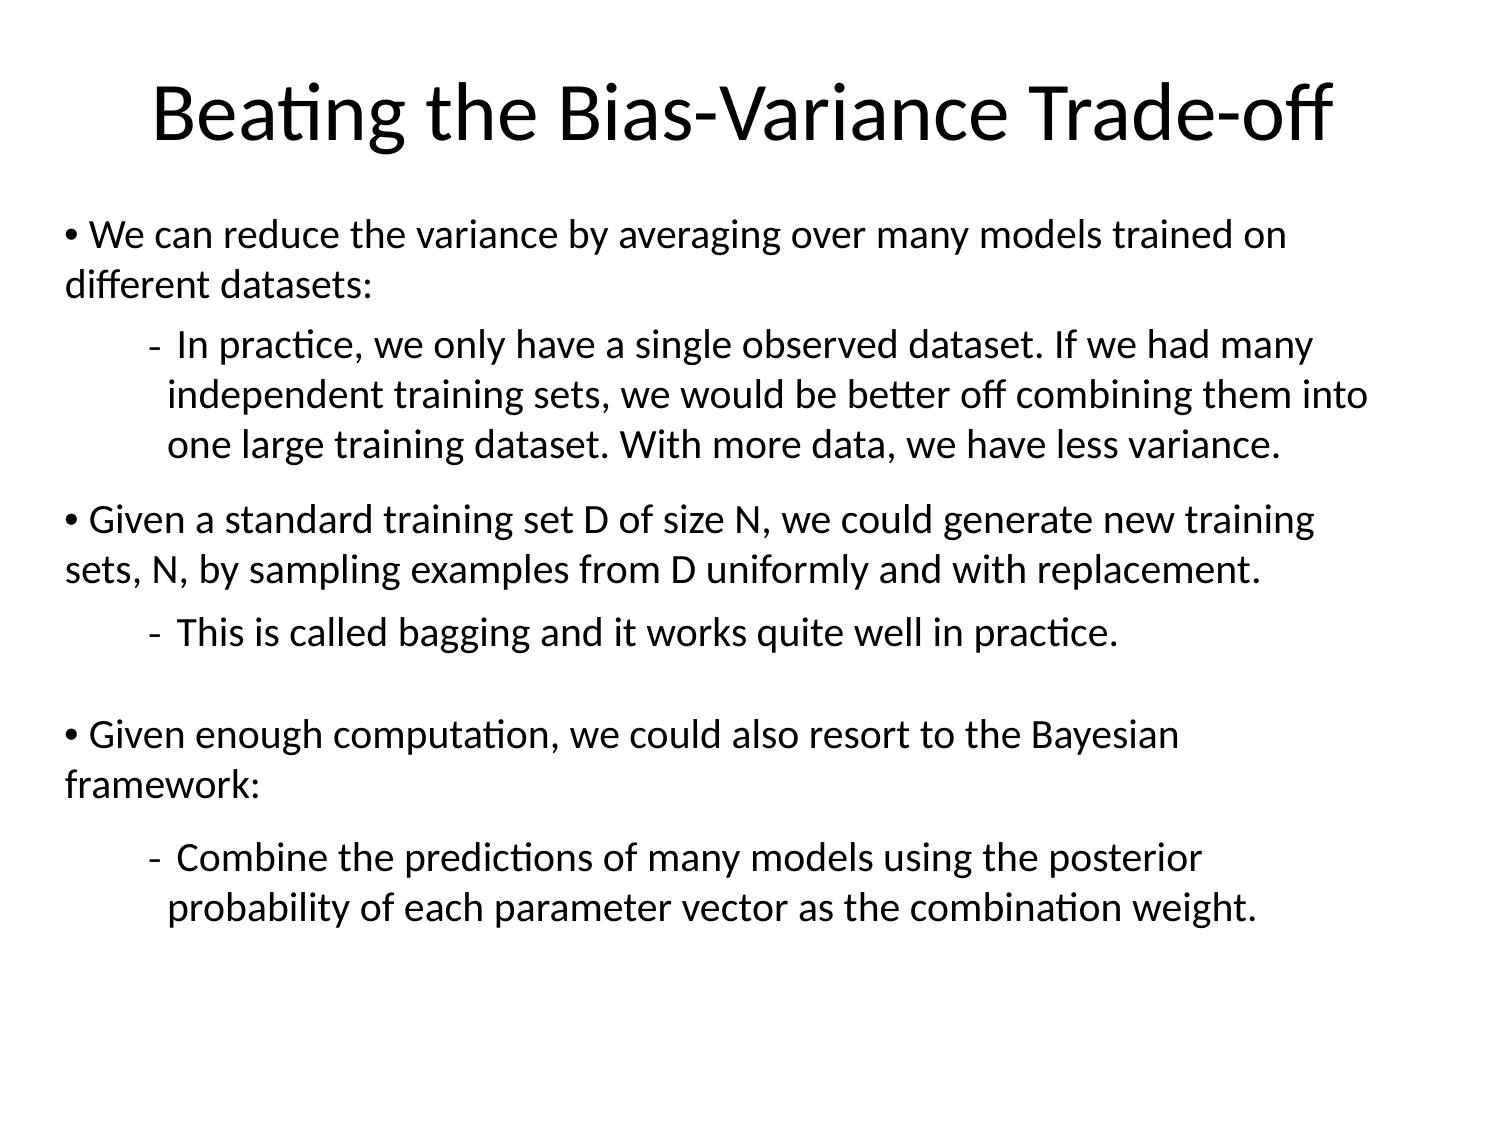

Beating the Bias-Variance Trade-off
 We can reduce the variance by averaging over many models trained on different datasets:
 In practice, we only have a single observed dataset. If we had many independent training sets, we would be better off combining them into one large training dataset. With more data, we have less variance.
 Given a standard training set D of size N, we could generate new training sets, N, by sampling examples from D uniformly and with replacement.
 This is called bagging and it works quite well in practice.
 Given enough computation, we could also resort to the Bayesian framework:
 Combine the predictions of many models using the posterior probability of each parameter vector as the combination weight.